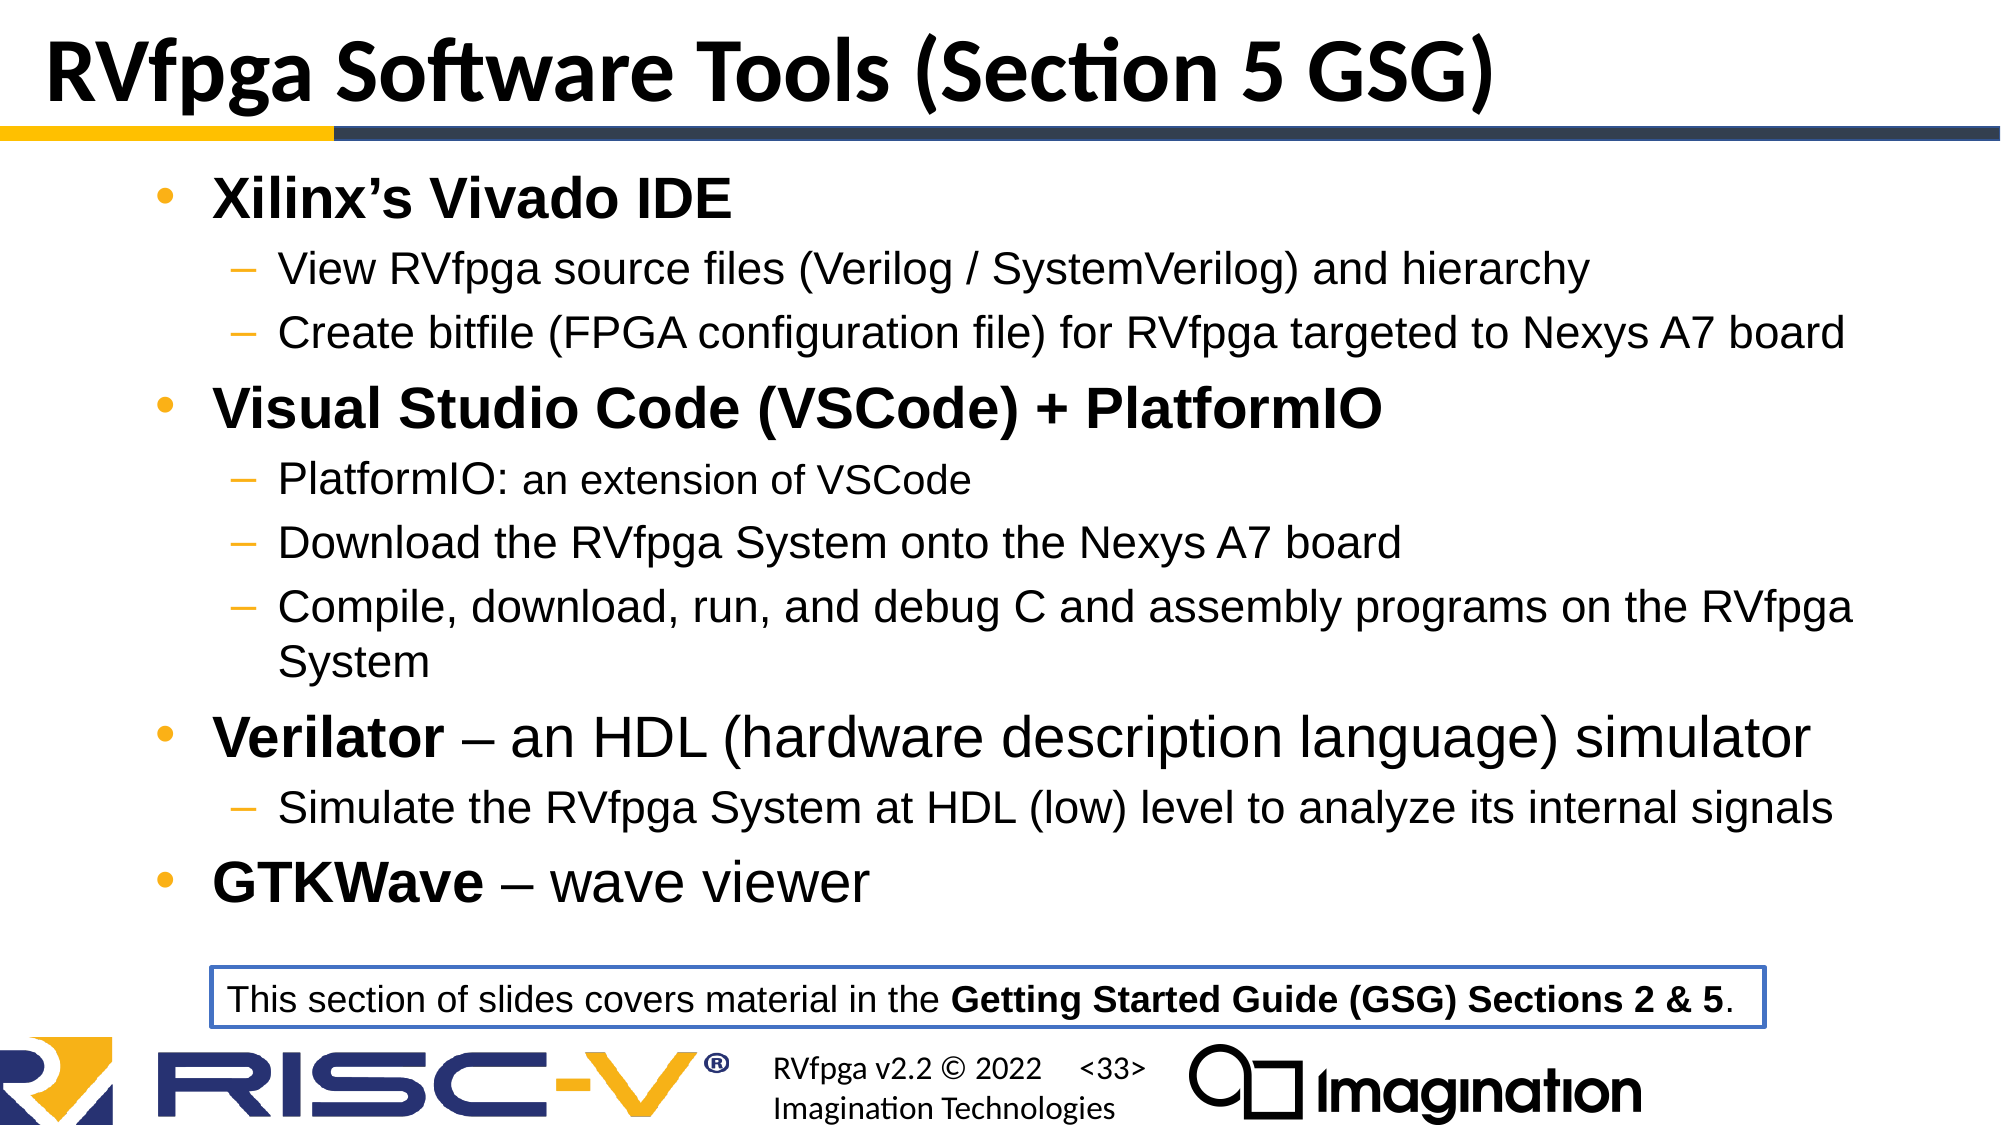

# RVfpga Software Tools (Section 5 GSG)
Xilinx’s Vivado IDE
View RVfpga source files (Verilog / SystemVerilog) and hierarchy
Create bitfile (FPGA configuration file) for RVfpga targeted to Nexys A7 board
Visual Studio Code (VSCode) + PlatformIO
PlatformIO: an extension of VSCode
Download the RVfpga System onto the Nexys A7 board
Compile, download, run, and debug C and assembly programs on the RVfpga System
Verilator – an HDL (hardware description language) simulator
Simulate the RVfpga System at HDL (low) level to analyze its internal signals
GTKWave – wave viewer

This section of slides covers material in the Getting Started Guide (GSG) Sections 2 & 5.